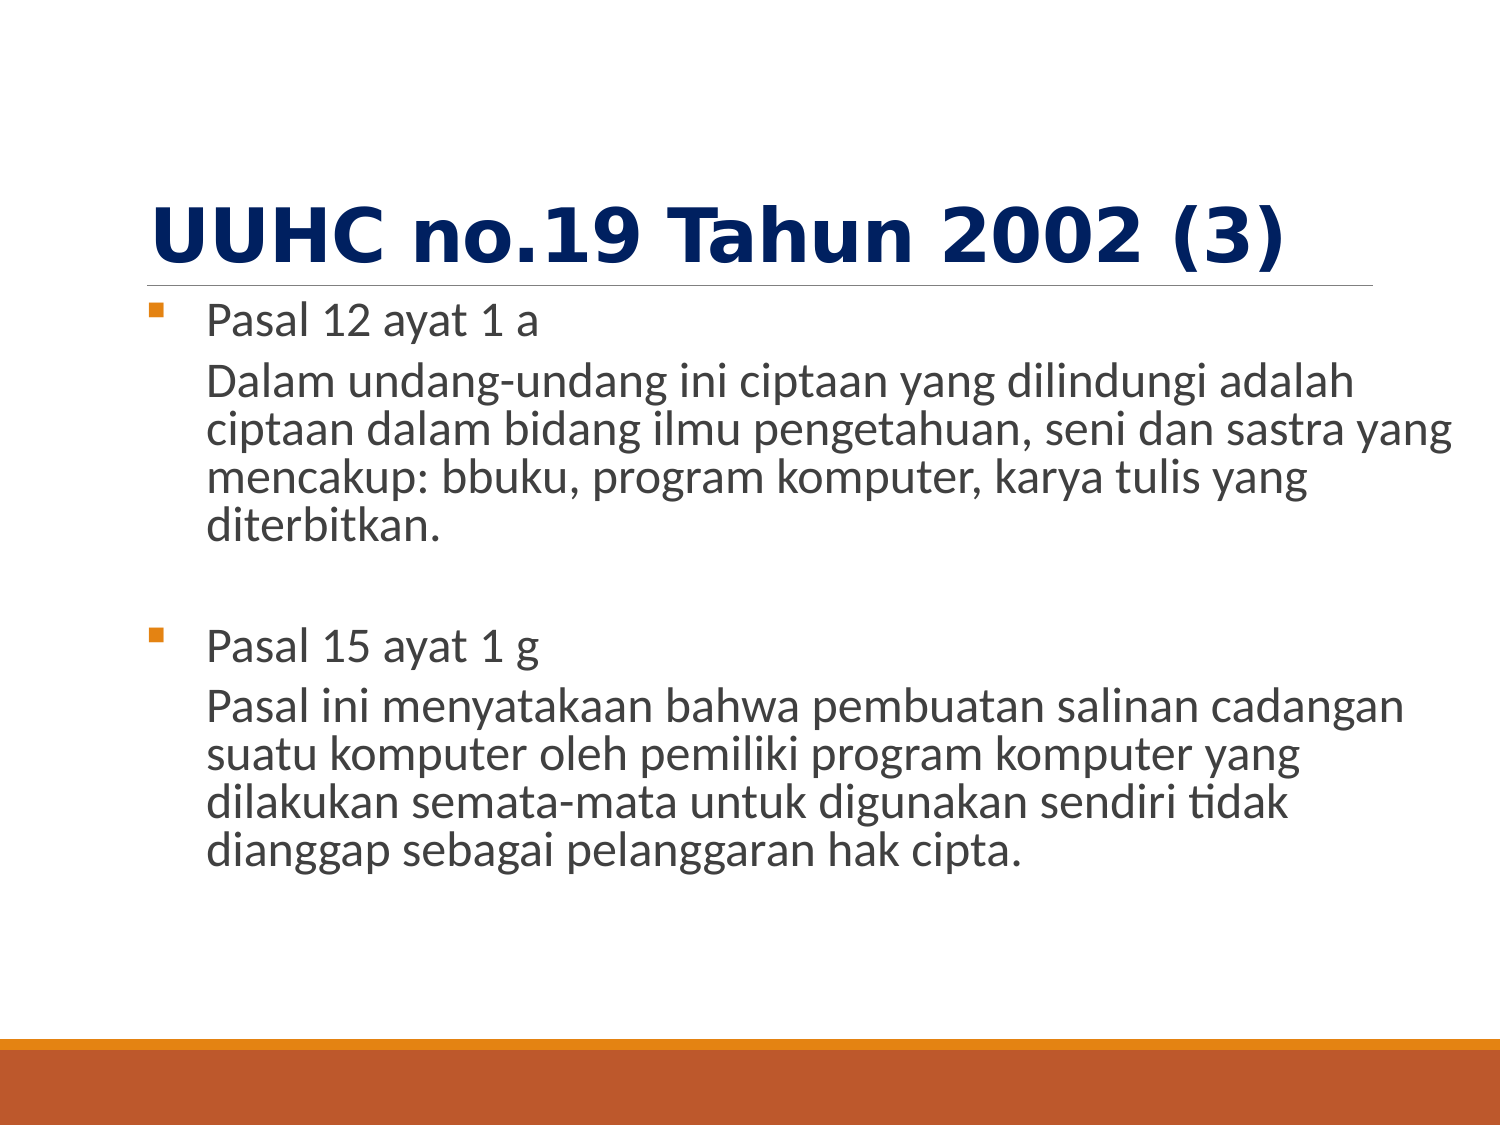

# UUHC no.19 Tahun 2002 (3)
Pasal 12 ayat 1 a
Dalam undang-undang ini ciptaan yang dilindungi adalah ciptaan dalam bidang ilmu pengetahuan, seni dan sastra yang mencakup: bbuku, program komputer, karya tulis yang diterbitkan.

Pasal 15 ayat 1 g
Pasal ini menyatakaan bahwa pembuatan salinan cadangan suatu komputer oleh pemiliki program komputer yang dilakukan semata-mata untuk digunakan sendiri tidak dianggap sebagai pelanggaran hak cipta.